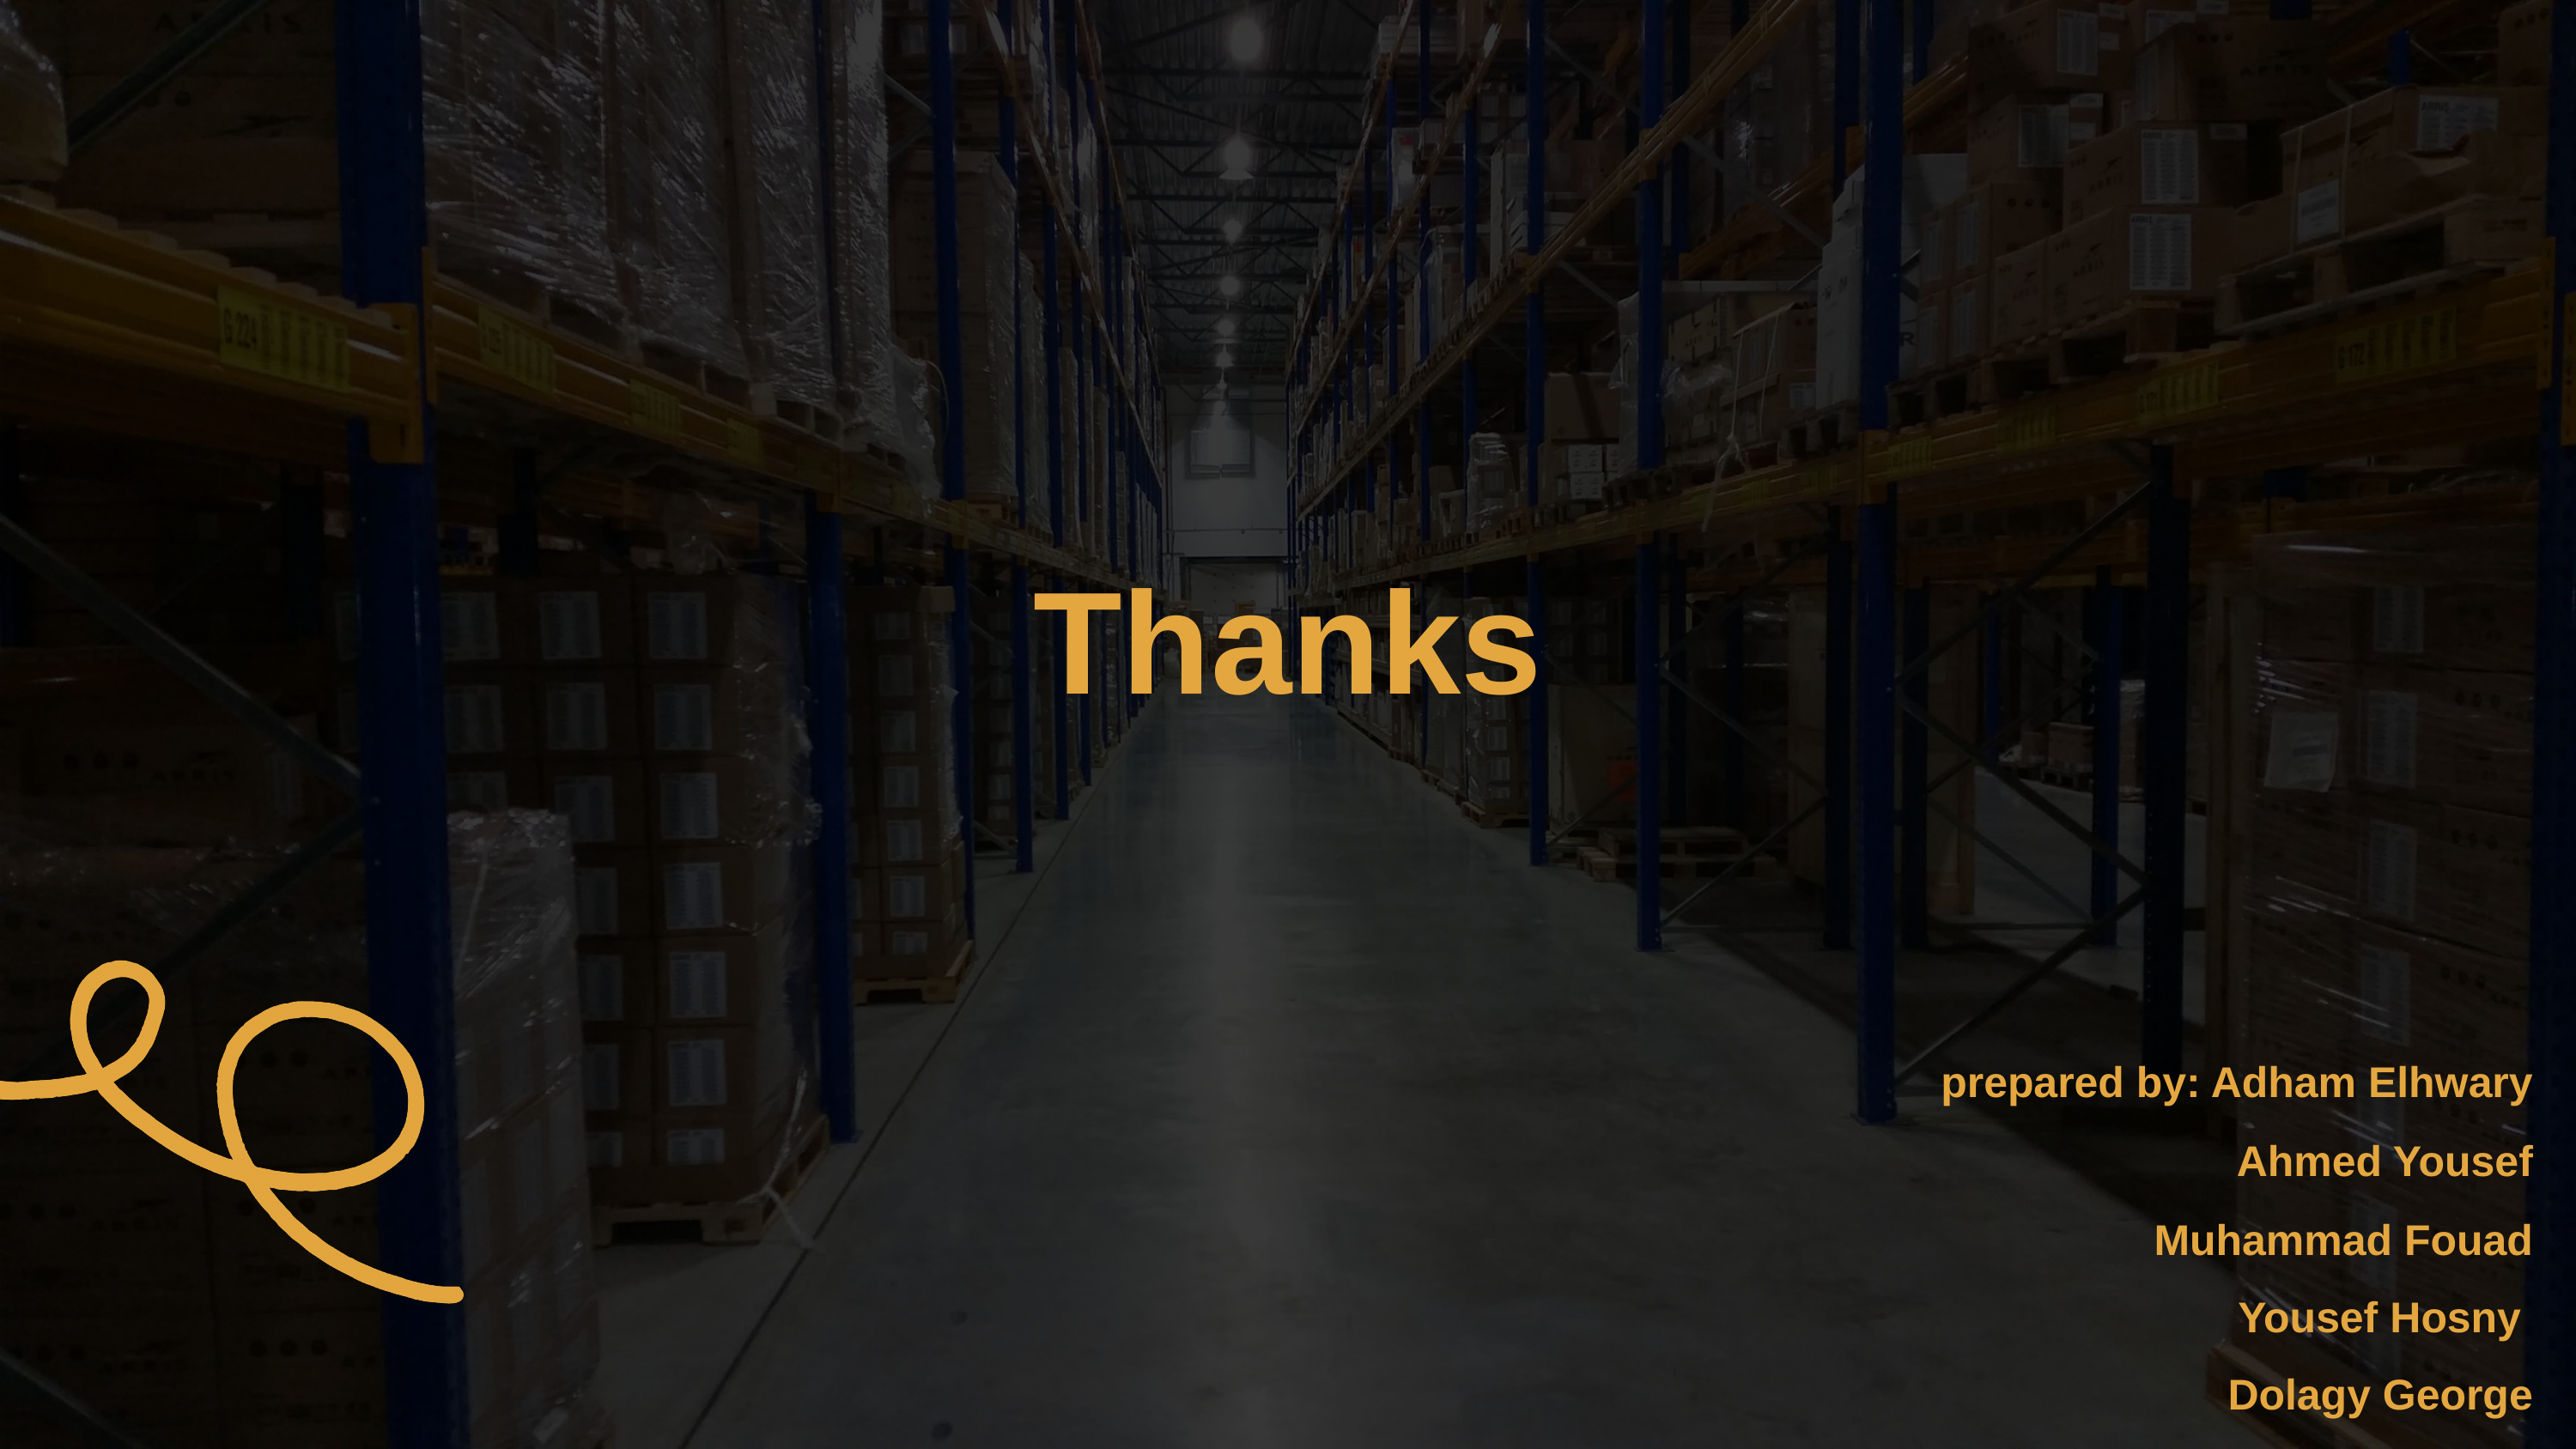

Thanks

 prepared by: Adham Elhwary
Ahmed Yousef
Muhammad Fouad
 Yousef Hosny
Dolagy George